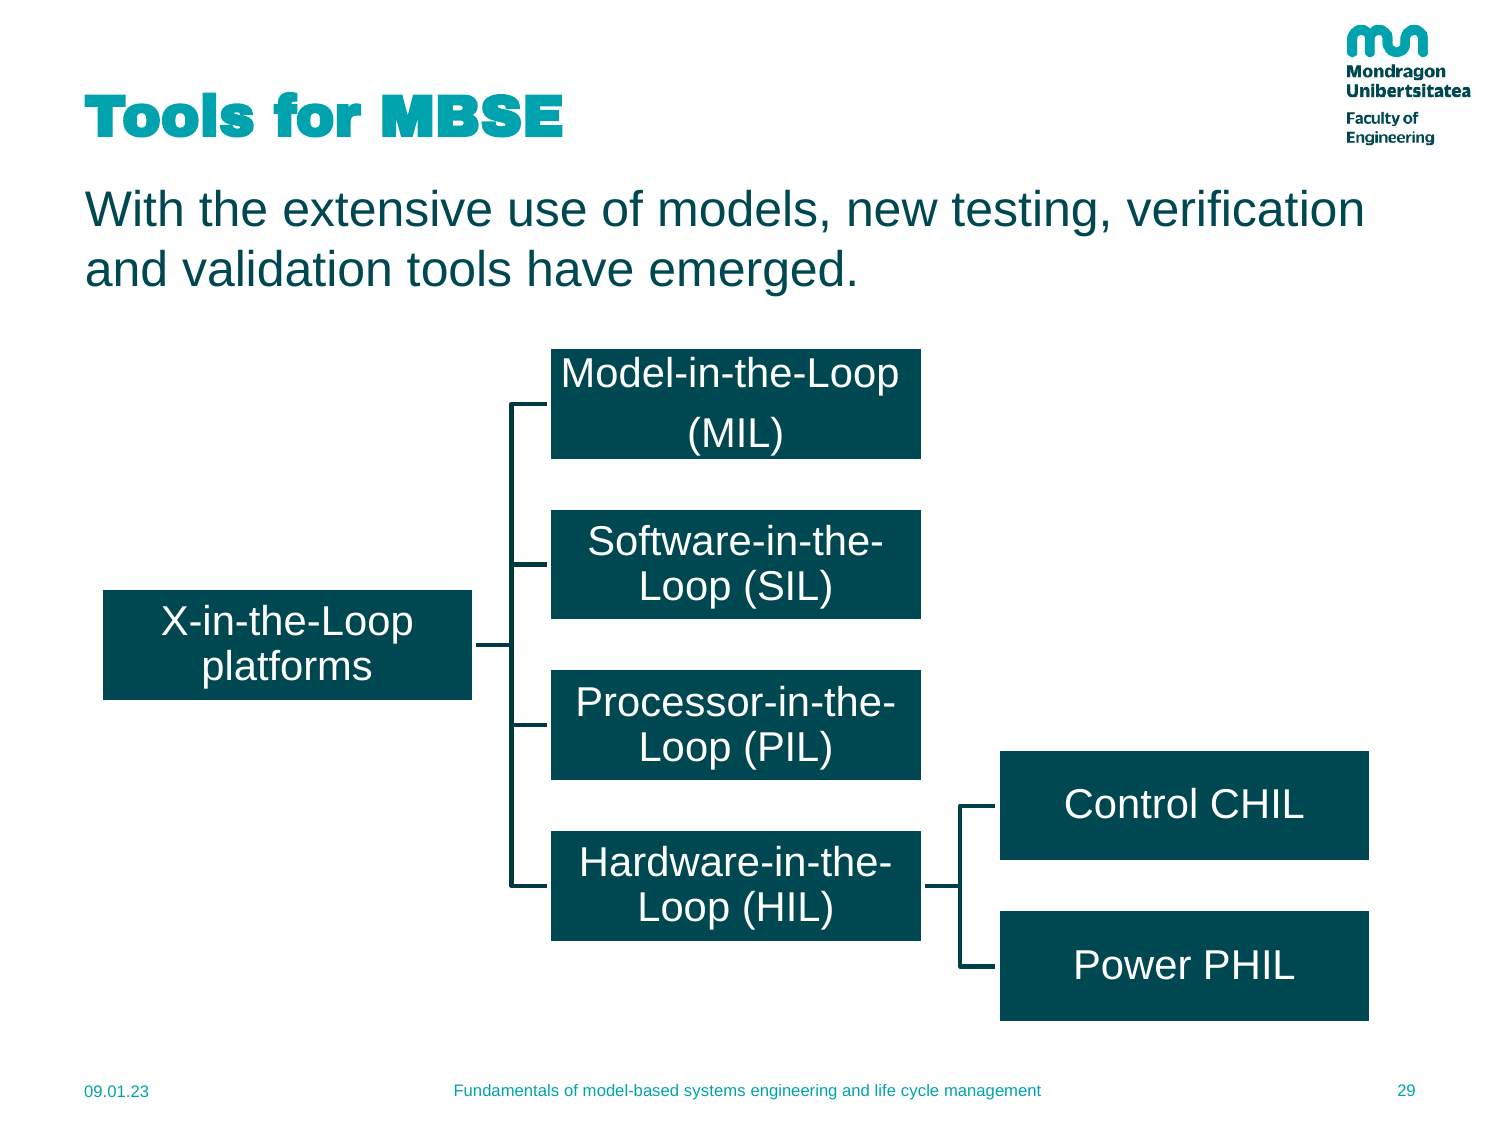

# Tools for MBSE
With the extensive use of models, new testing, verification and validation tools have emerged.

X-in-the-Loop platforms
Model-in-the-Loop
(MIL)
Software-in-the-Loop (SIL)
Processor-in-the-Loop (PIL)
Hardware-in-the-Loop (HIL)
Control CHIL
Power PHIL
29
Fundamentals of model-based systems engineering and life cycle management
09.01.23